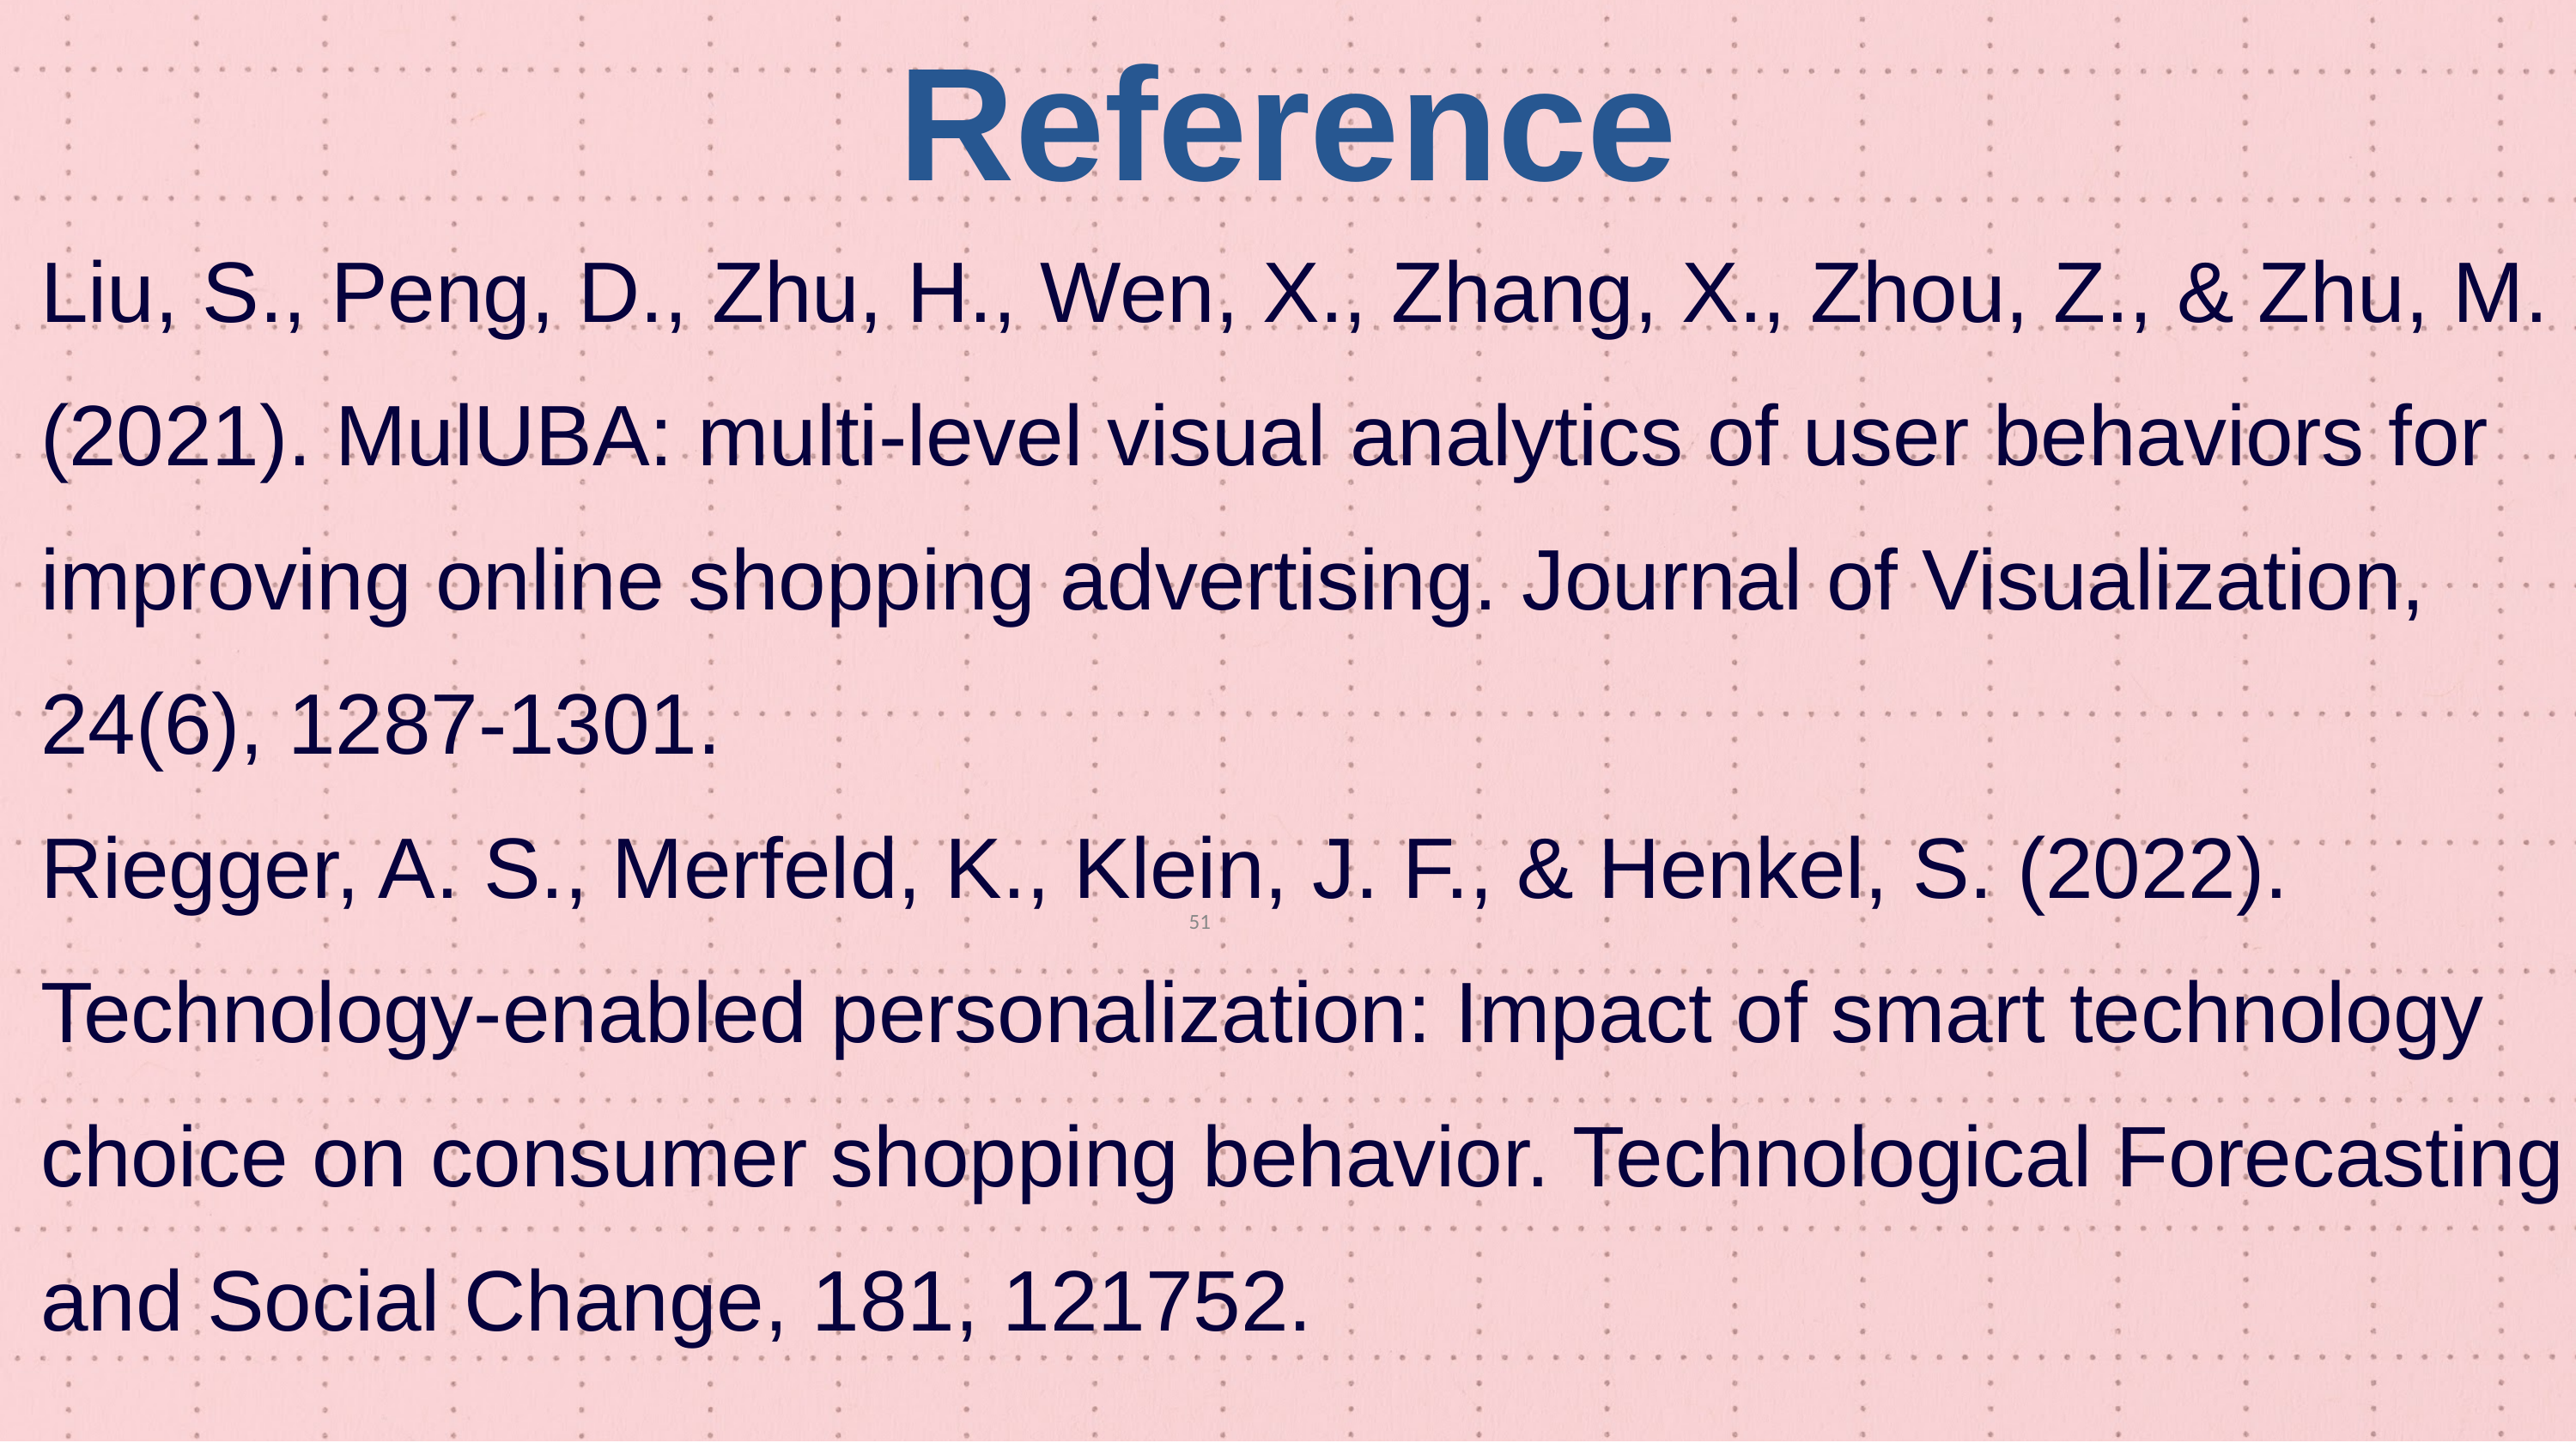

Reference

Liu, S., Peng, D., Zhu, H., Wen, X., Zhang, X., Zhou, Z., & Zhu, M. (2021). MulUBA: multi-level visual analytics of user behaviors for improving online shopping advertising. Journal of Visualization, 24(6), 1287-1301.
Riegger, A. S., Merfeld, K., Klein, J. F., & Henkel, S. (2022). Technology-enabled personalization: Impact of smart technology choice on consumer shopping behavior. Technological Forecasting and Social Change, 181, 121752.
51